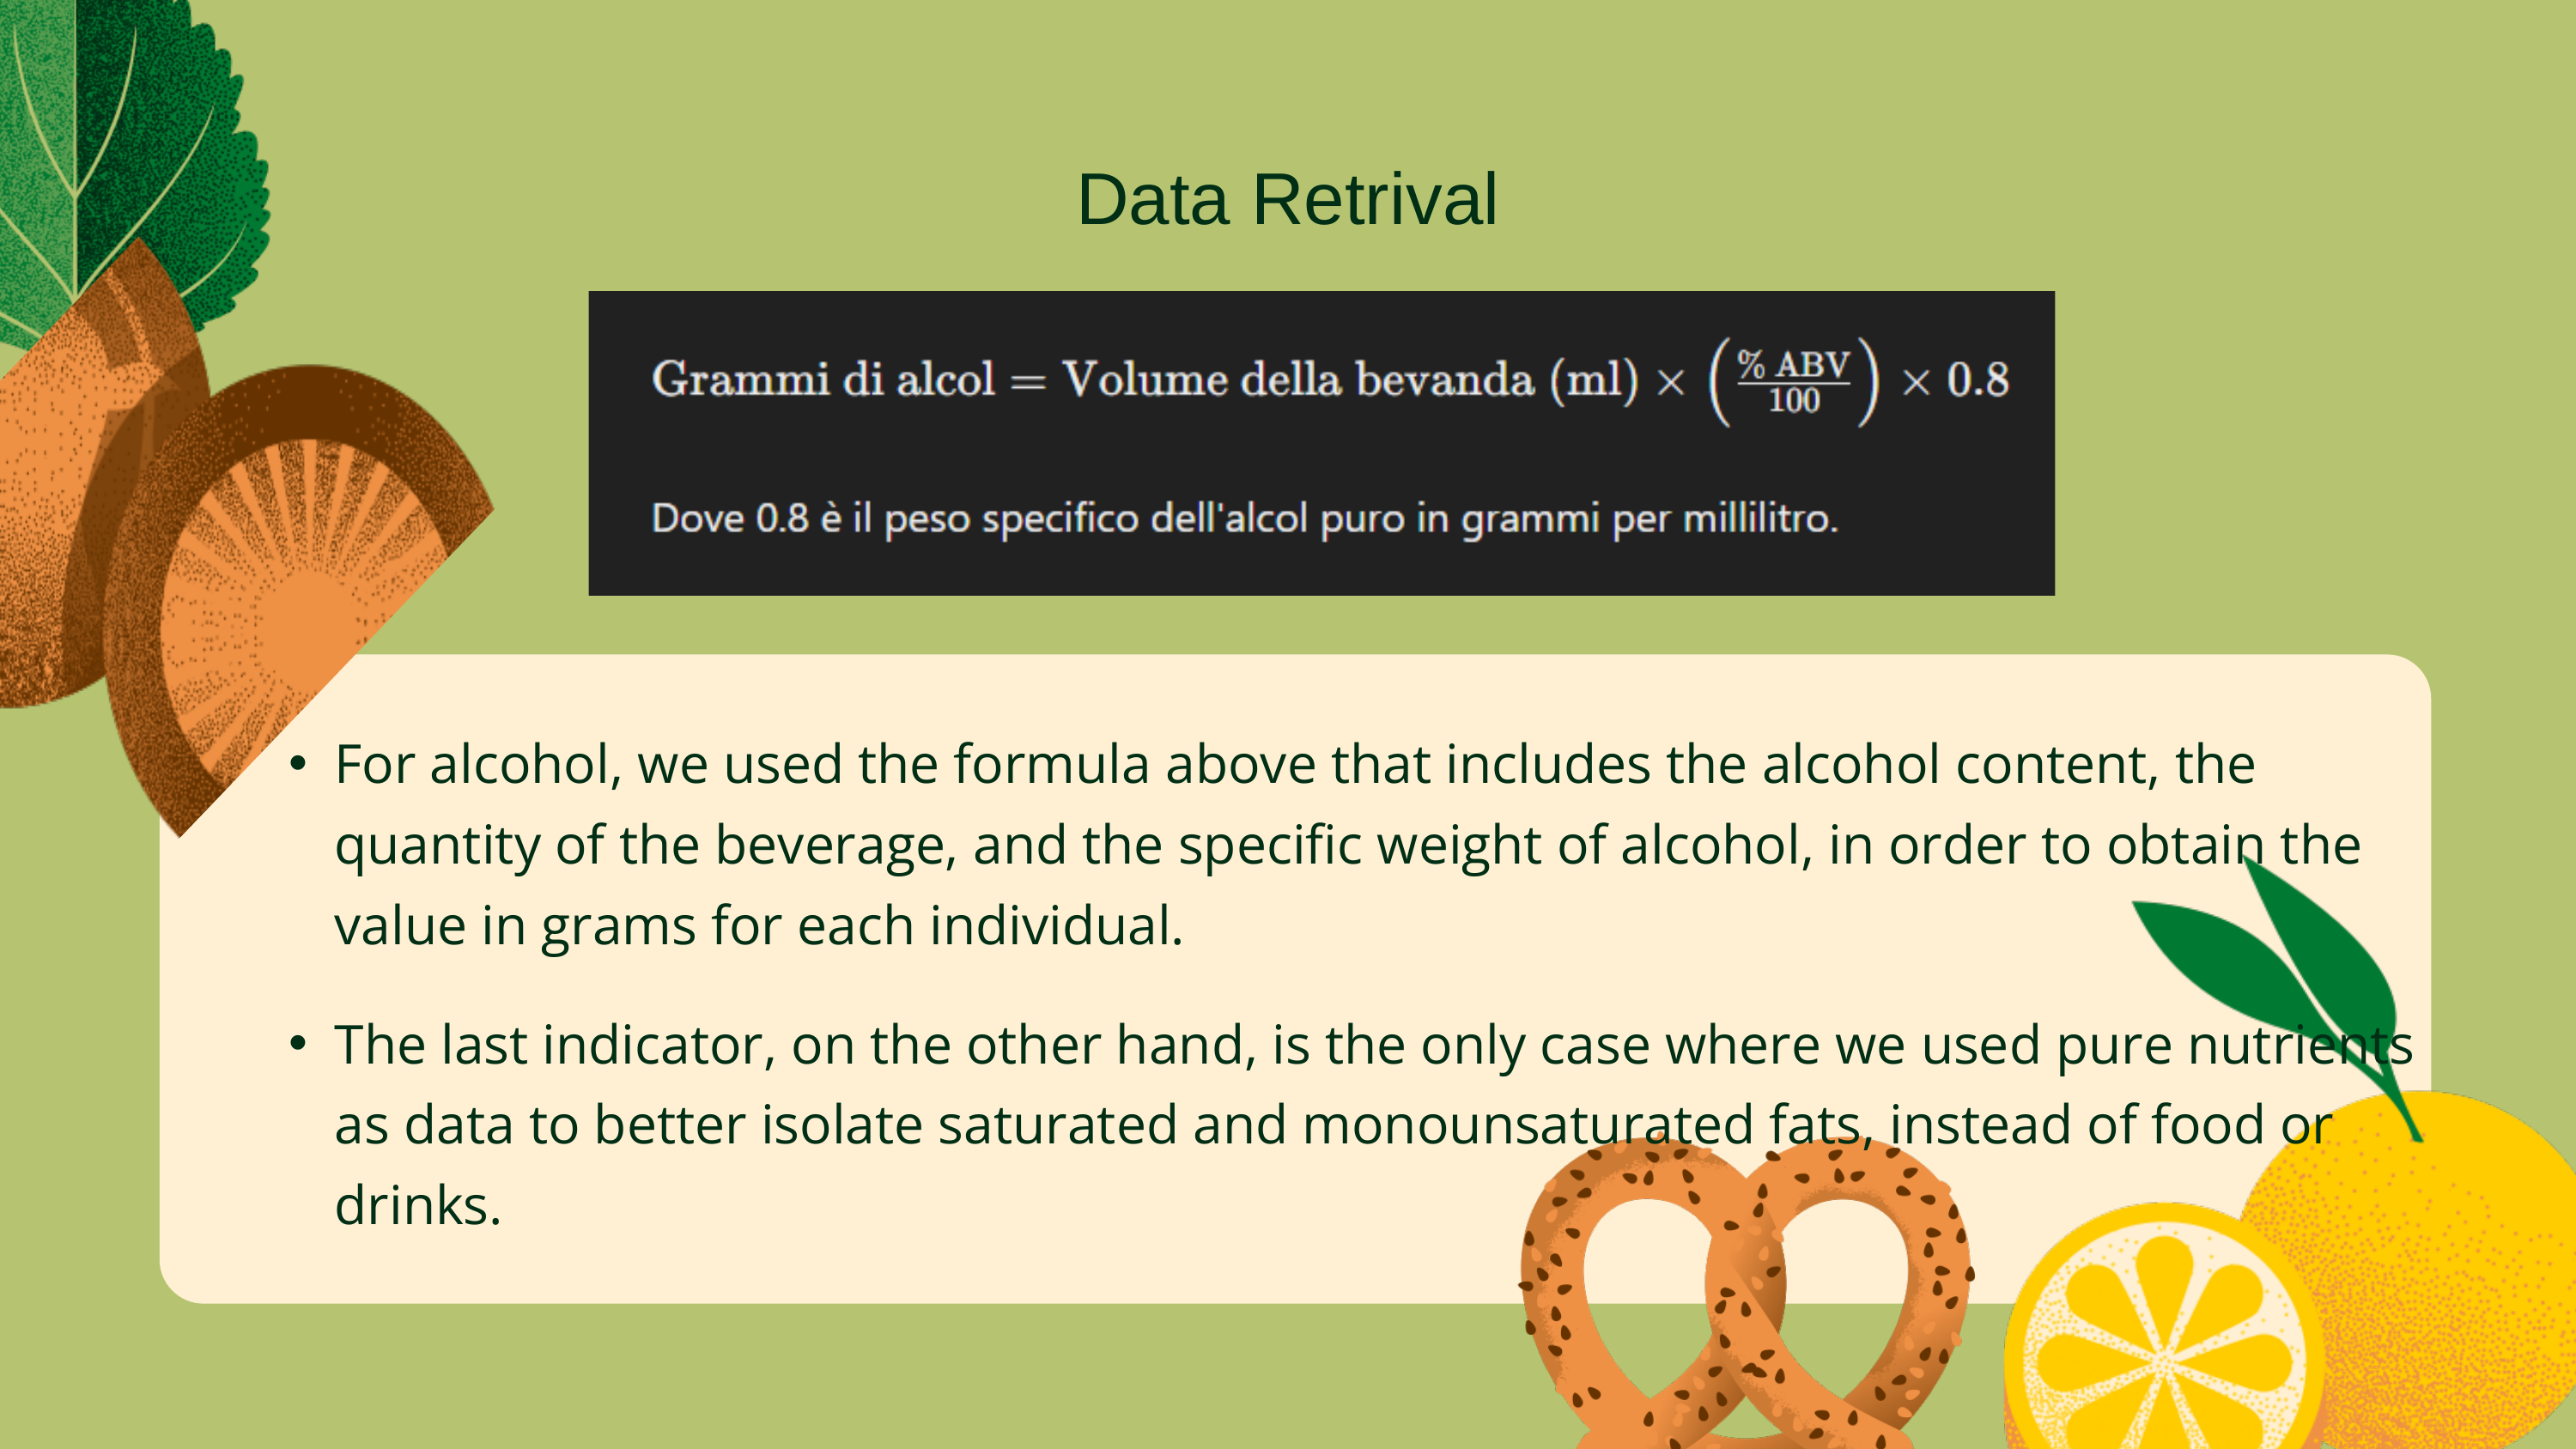

Data Retrival

For alcohol, we used the formula above that includes the alcohol content, the quantity of the beverage, and the specific weight of alcohol, in order to obtain the value in grams for each individual.

The last indicator, on the other hand, is the only case where we used pure nutrients as data to better isolate saturated and monounsaturated fats, instead of food or drinks.